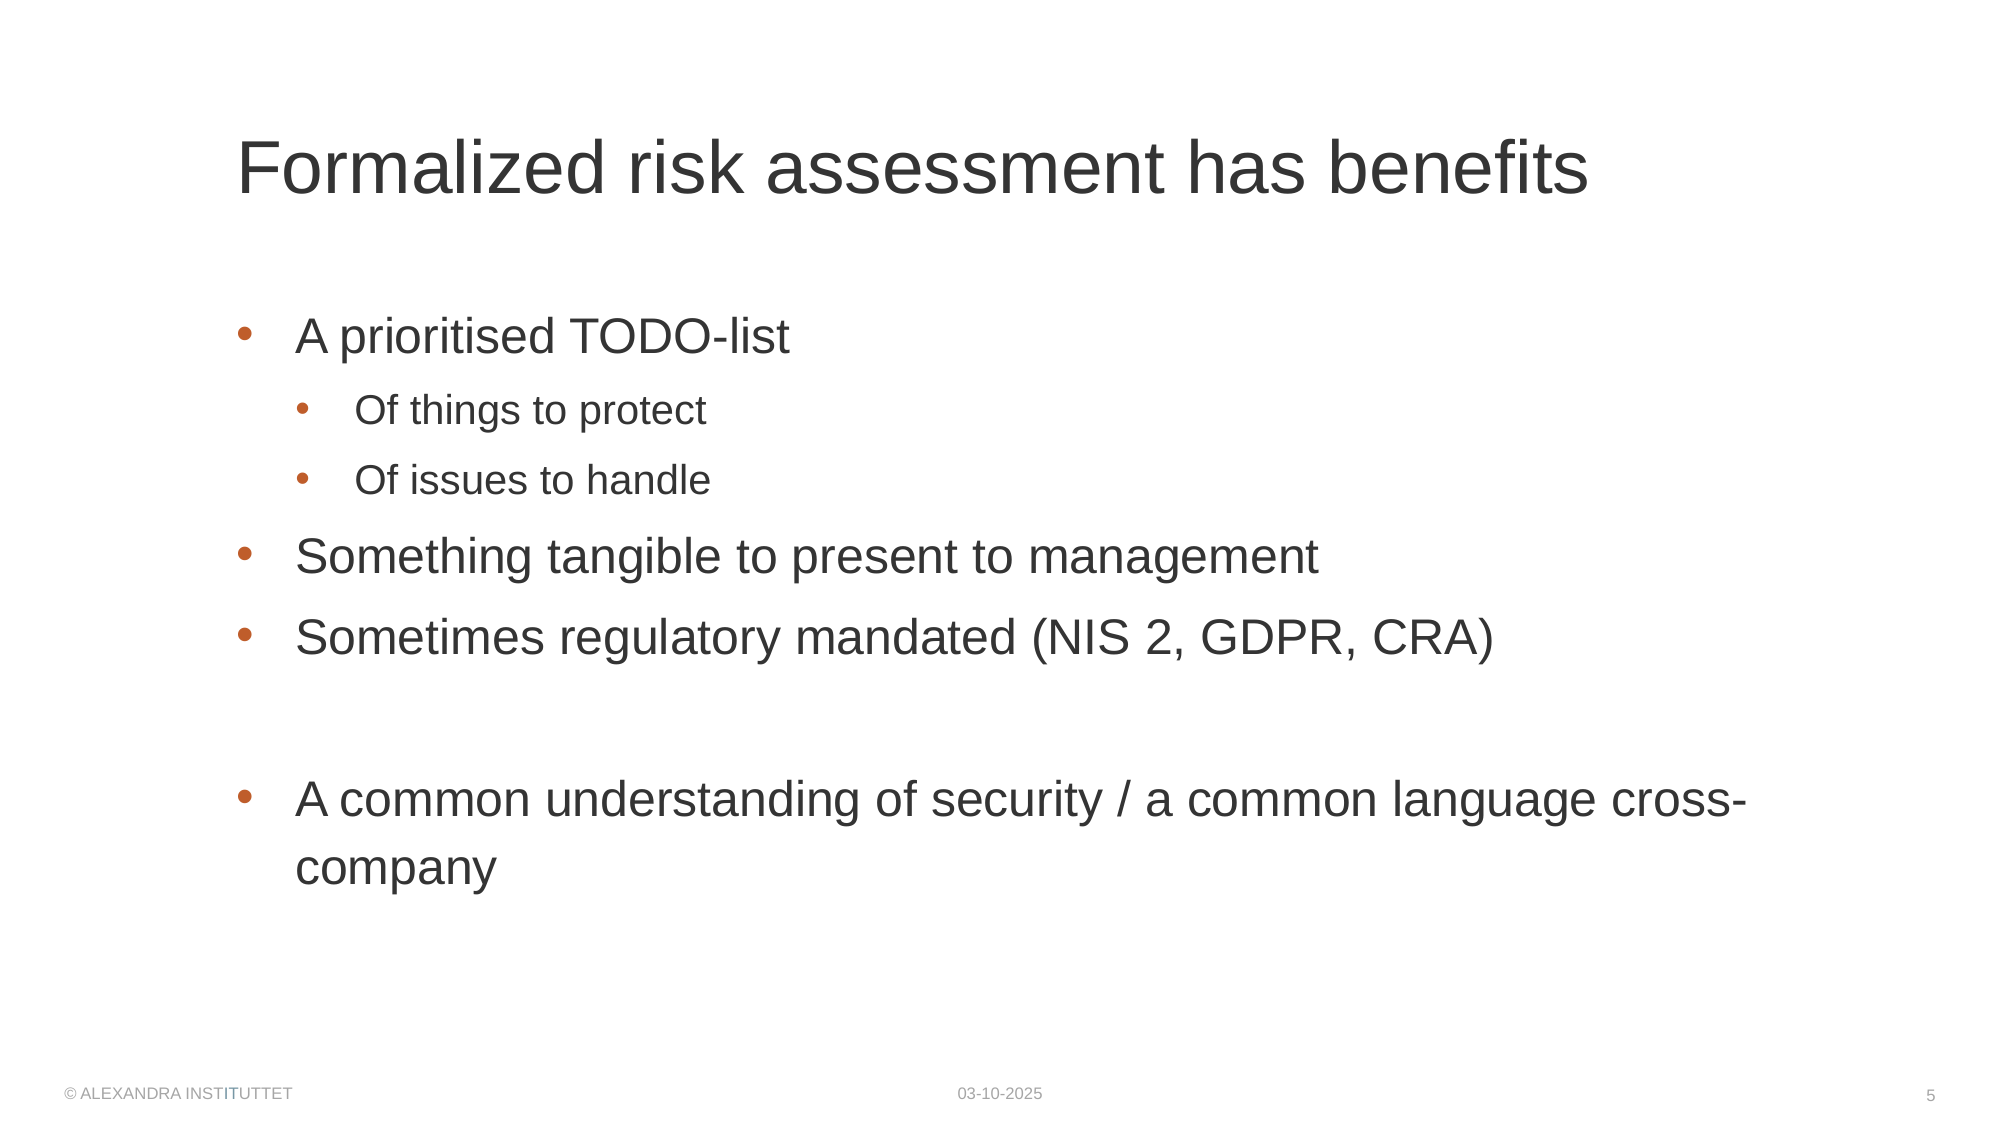

# Formalized risk assessment has benefits
A prioritised TODO-list
Of things to protect
Of issues to handle
Something tangible to present to management
Sometimes regulatory mandated (NIS 2, GDPR, CRA)

A common understanding of security / a common language cross-company

© ALEXANDRA INSTITUTTET
03-10-2025
5